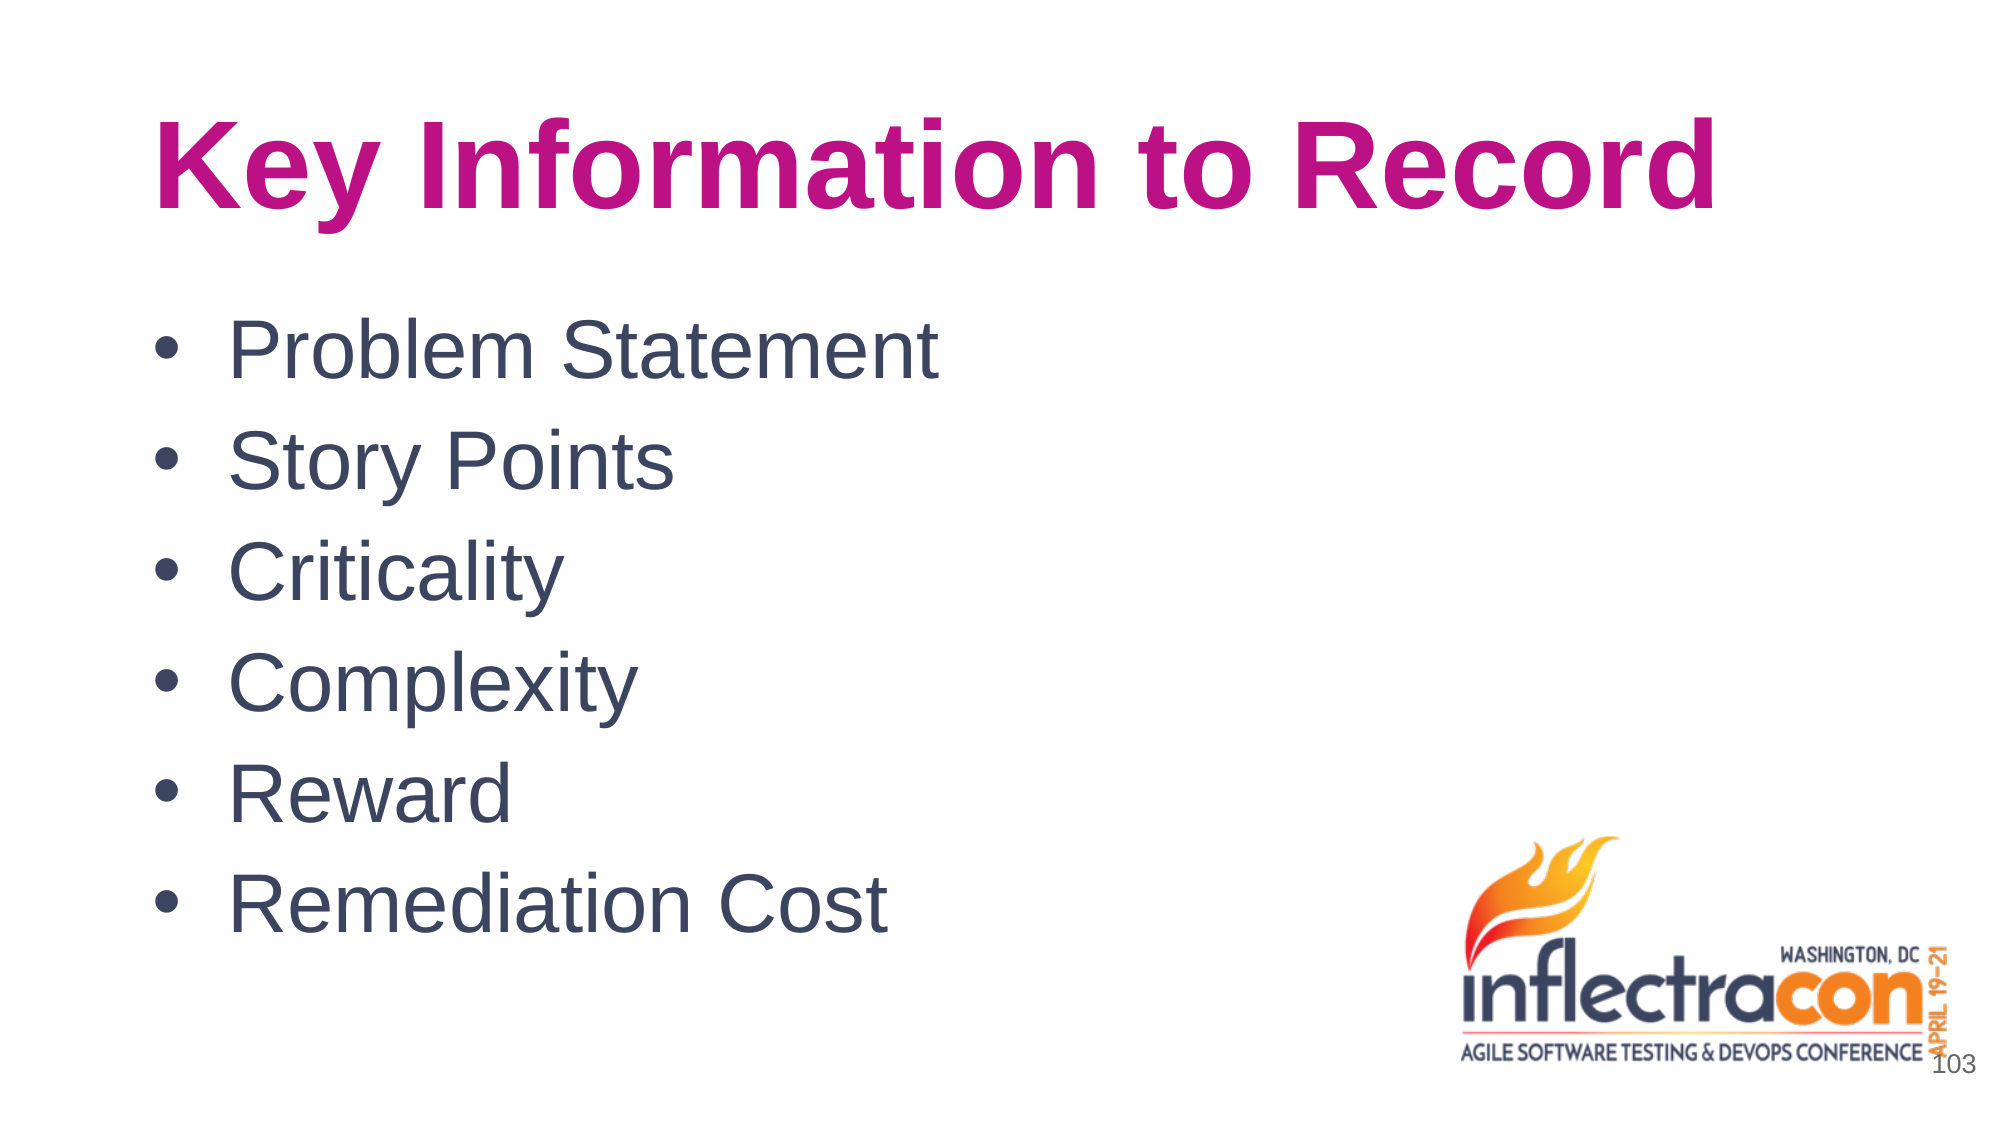

# Key Information to Record
Problem Statement
Story Points
Criticality
Complexity
Reward
Remediation Cost
103